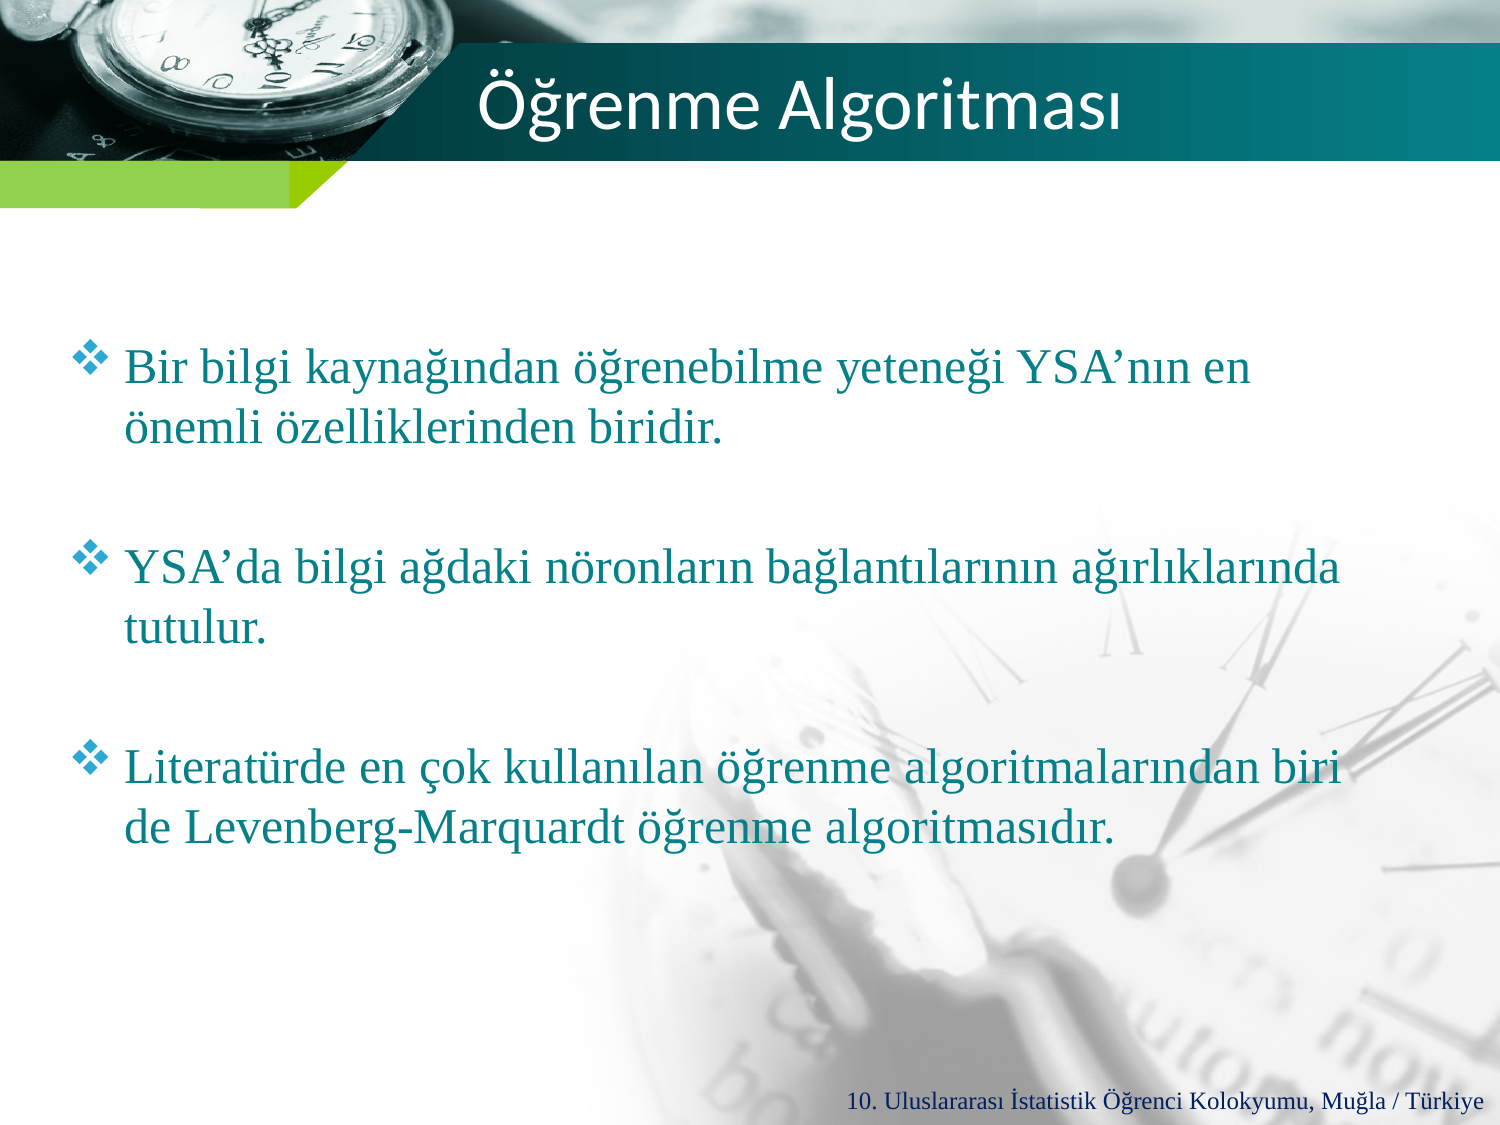

# Öğrenme Algoritması

Bir bilgi kaynağından öğrenebilme yeteneği YSA’nın en önemli özelliklerinden biridir.

YSA’da bilgi ağdaki nöronların bağlantılarının ağırlıklarında tutulur.

Literatürde en çok kullanılan öğrenme algoritmalarından biri de Levenberg-Marquardt öğrenme algoritmasıdır.
10. Uluslararası İstatistik Öğrenci Kolokyumu, Muğla / Türkiye